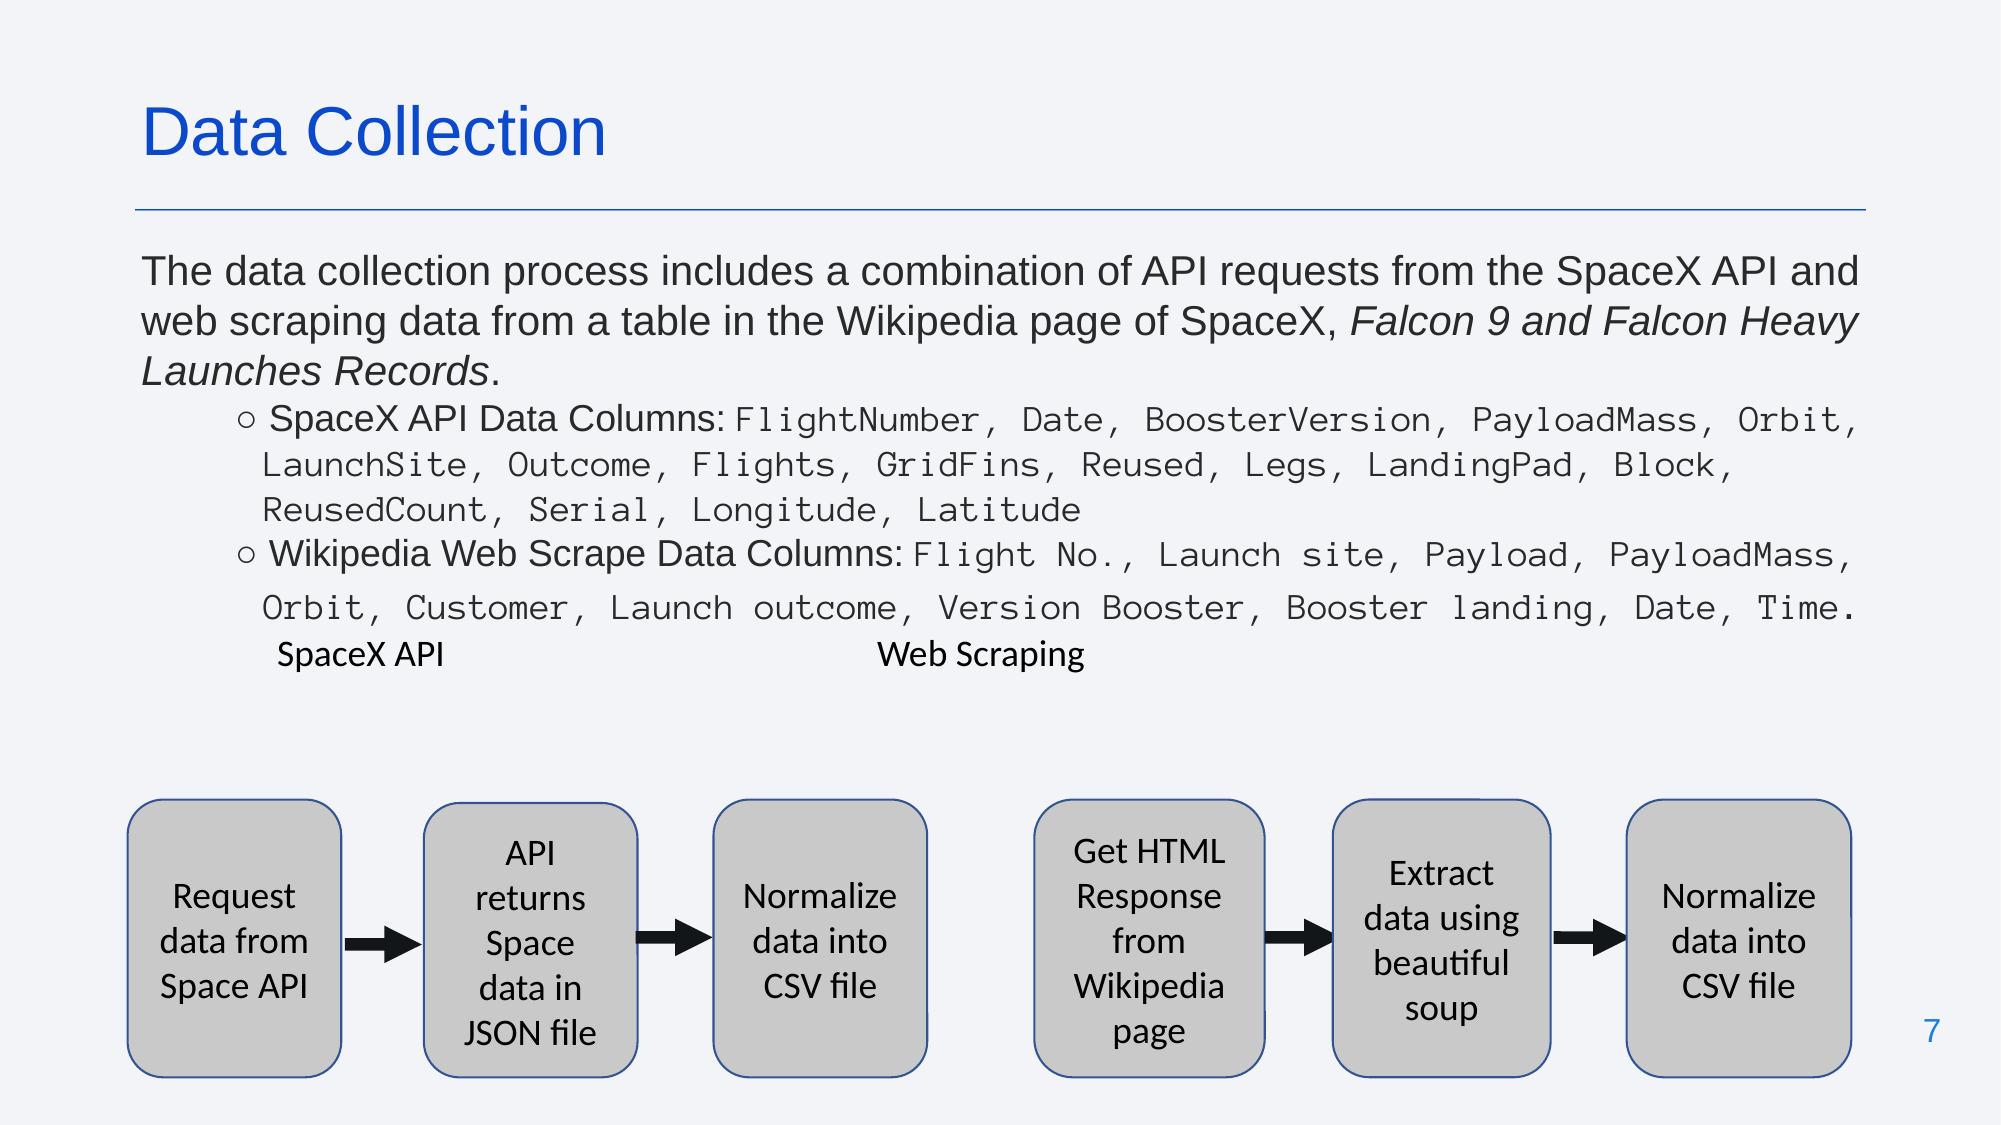

Data Collection
The data collection process includes a combination of API requests from the SpaceX API and web scraping data from a table in the Wikipedia page of SpaceX, Falcon 9 and Falcon Heavy Launches Records.
         ○ SpaceX API Data Columns: FlightNumber, Date, BoosterVersion, PayloadMass, Orbit,
      LaunchSite, Outcome, Flights, GridFins, Reused, Legs, LandingPad, Block,
      ReusedCount, Serial, Longitude, Latitude
         ○ Wikipedia Web Scrape Data Columns: Flight No., Launch site, Payload, PayloadMass,
      Orbit, Customer, Launch outcome, Version Booster, Booster landing, Date, Time.
                SpaceX API                                                   Web Scraping

Normalize data into CSV file
Request data from Space API
Normalize data into CSV file
Get HTML Response from Wikipedia page
Extract data using beautiful soup
API returns Space data in JSON file
7